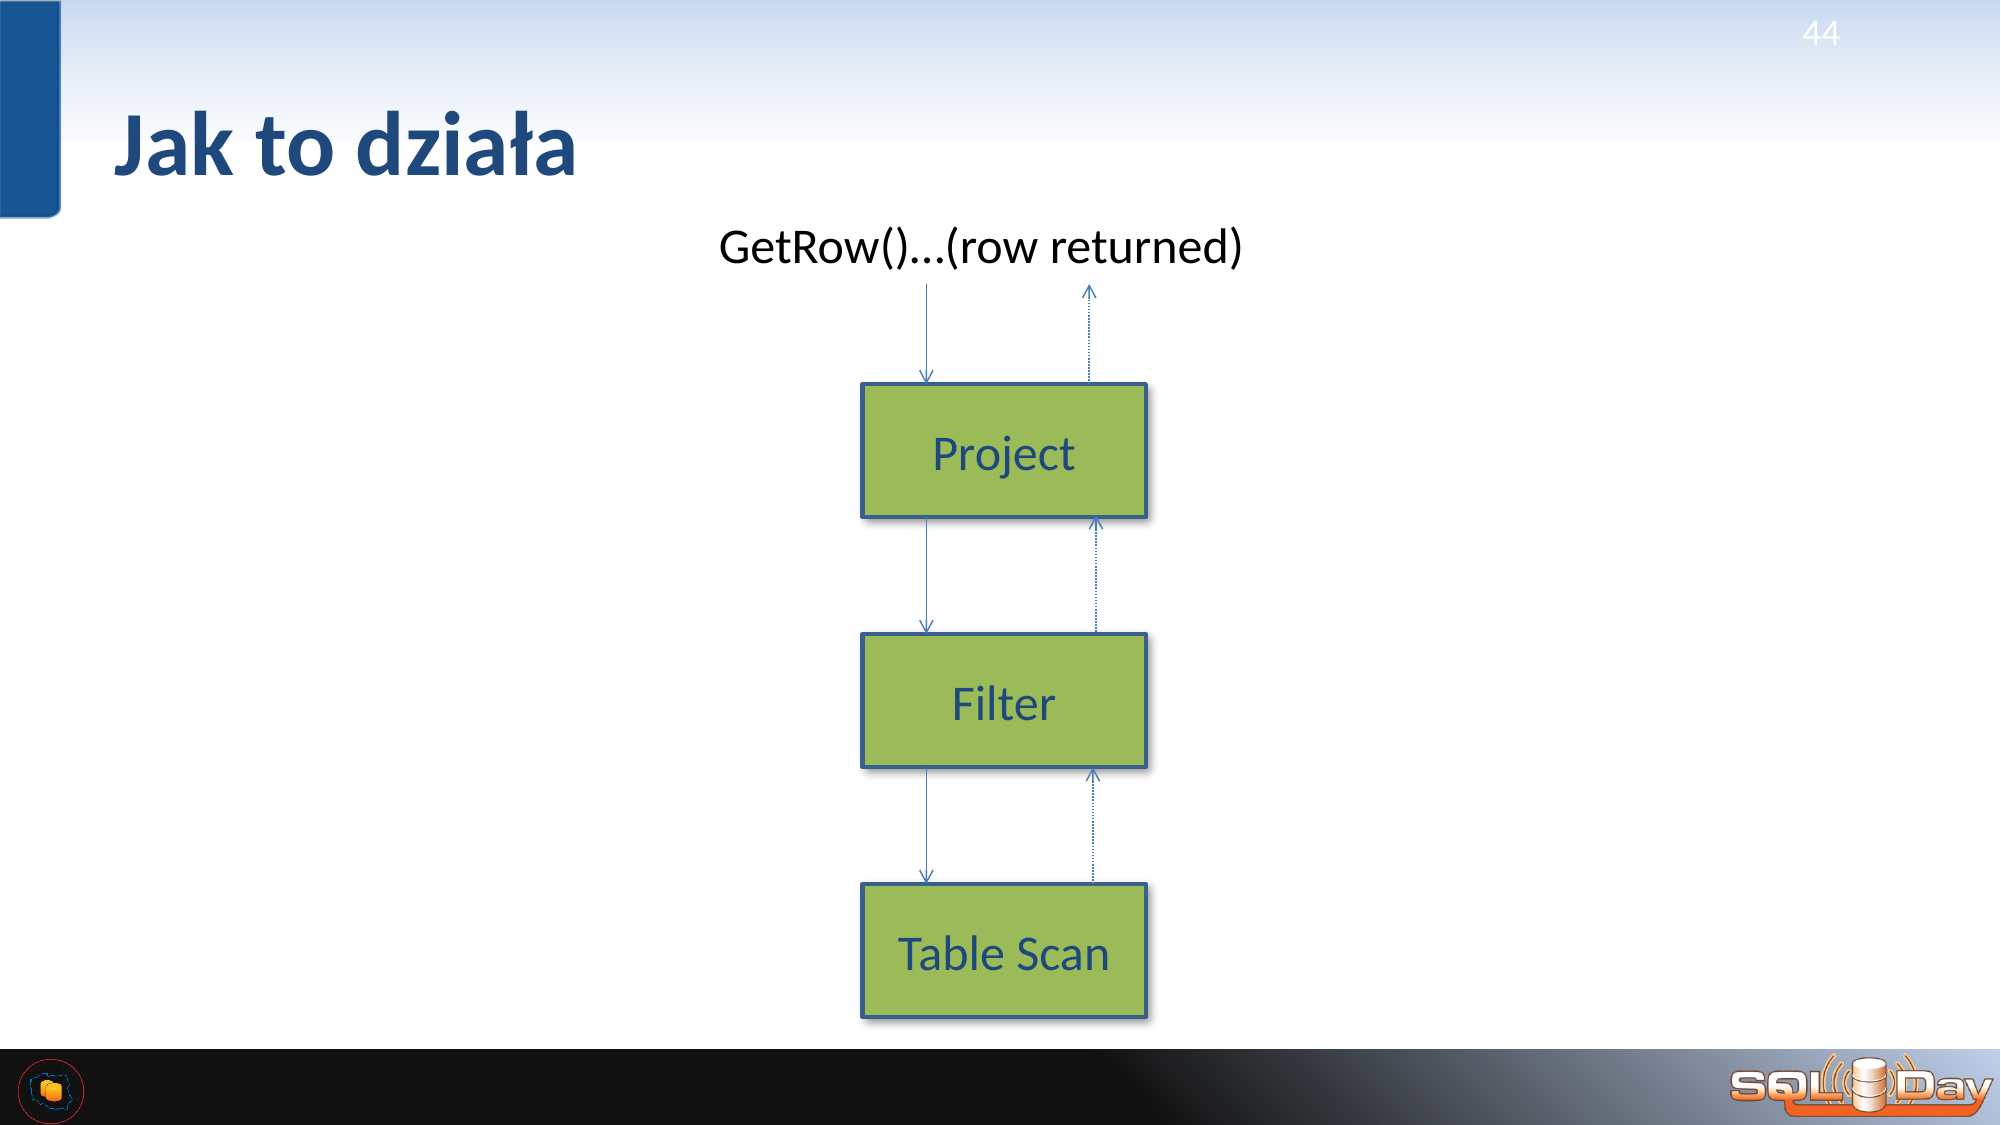

44
# Jak to działa
GetRow()…(row returned)
Project
Filter
Table Scan